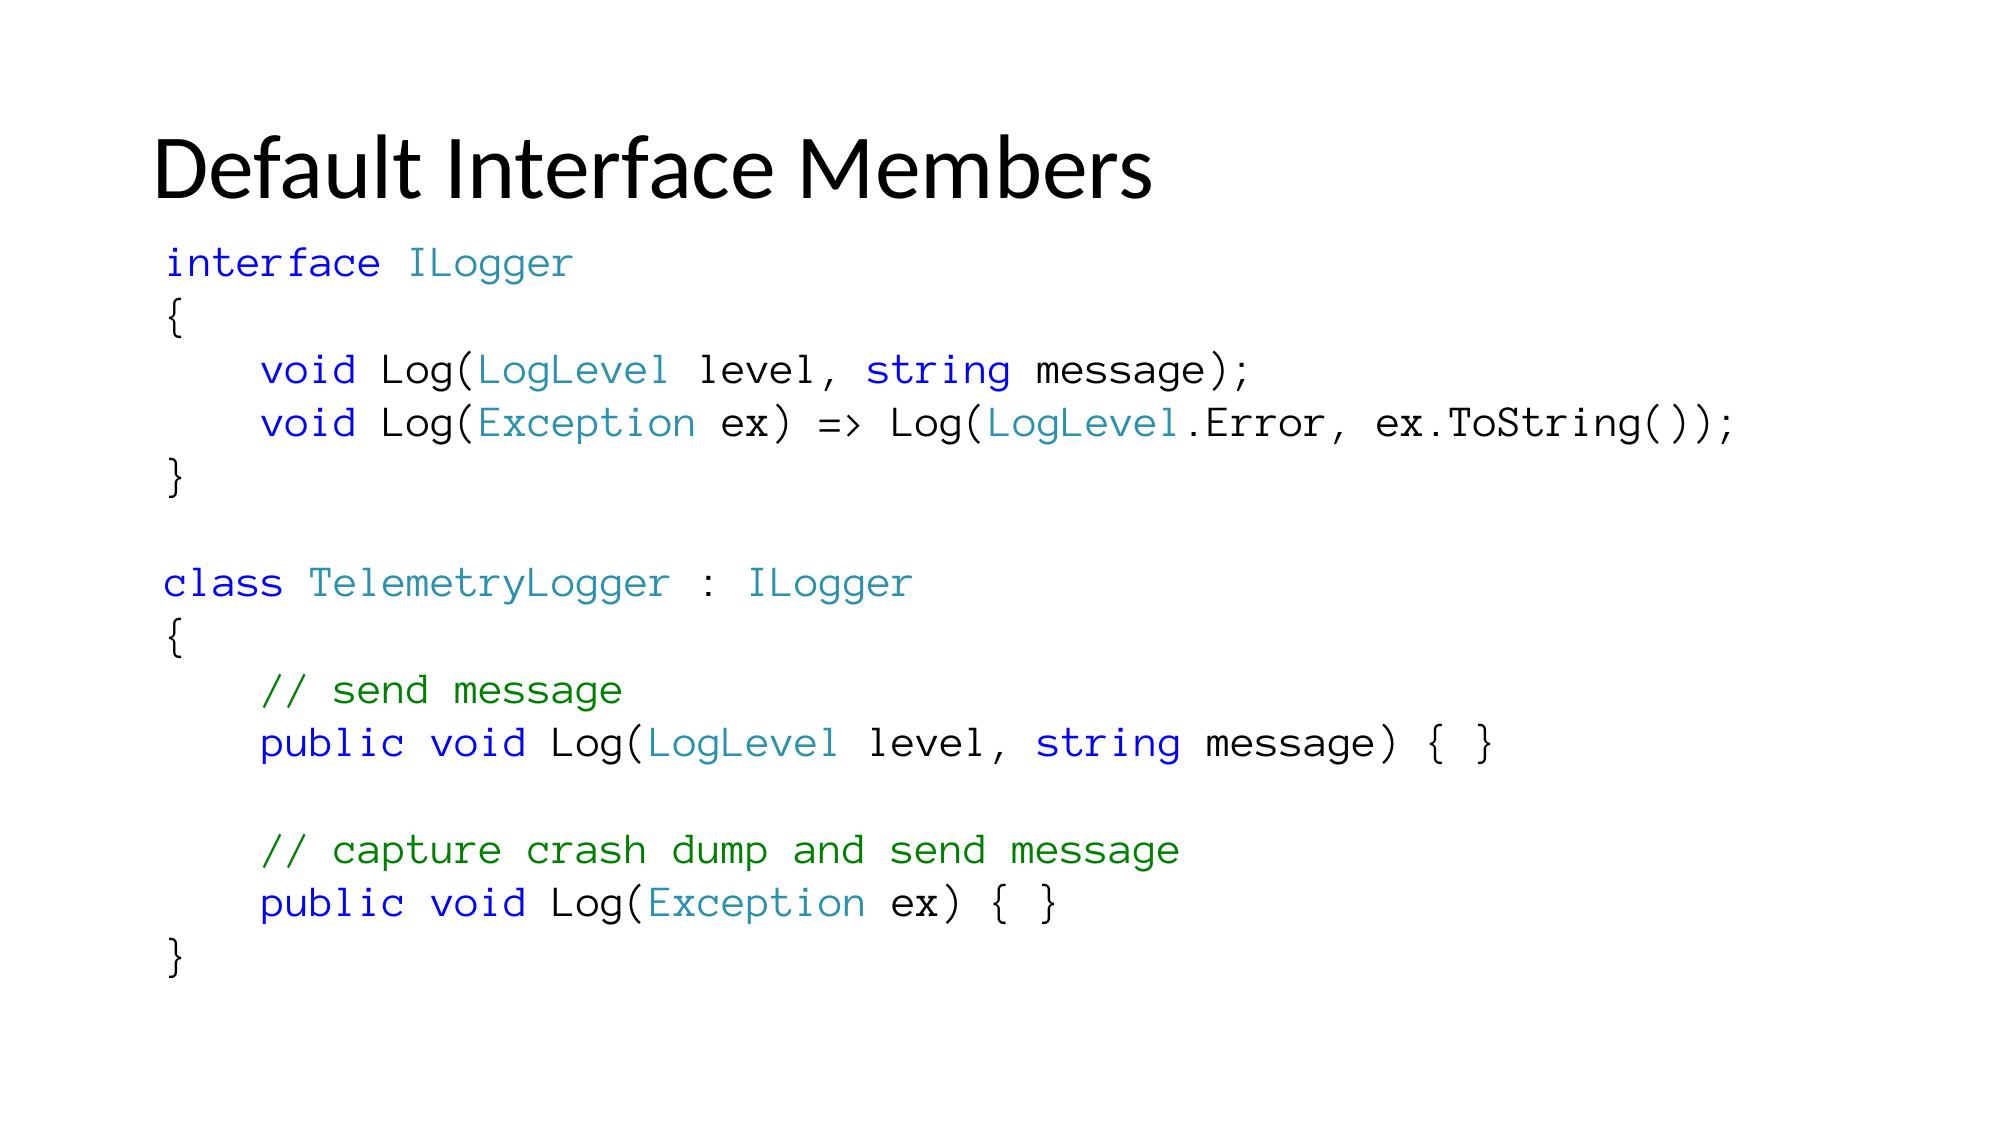

# Default Interface Members
interface ILogger
{
    void Log(LogLevel level, string message);
    void Log(Exception ex) => Log(LogLevel.Error, ex.ToString());
}

class TelemetryLogger : ILogger
{
    // send message
    public void Log(LogLevel level, string message) { }

    // capture crash dump and send message
    public void Log(Exception ex) { }
}